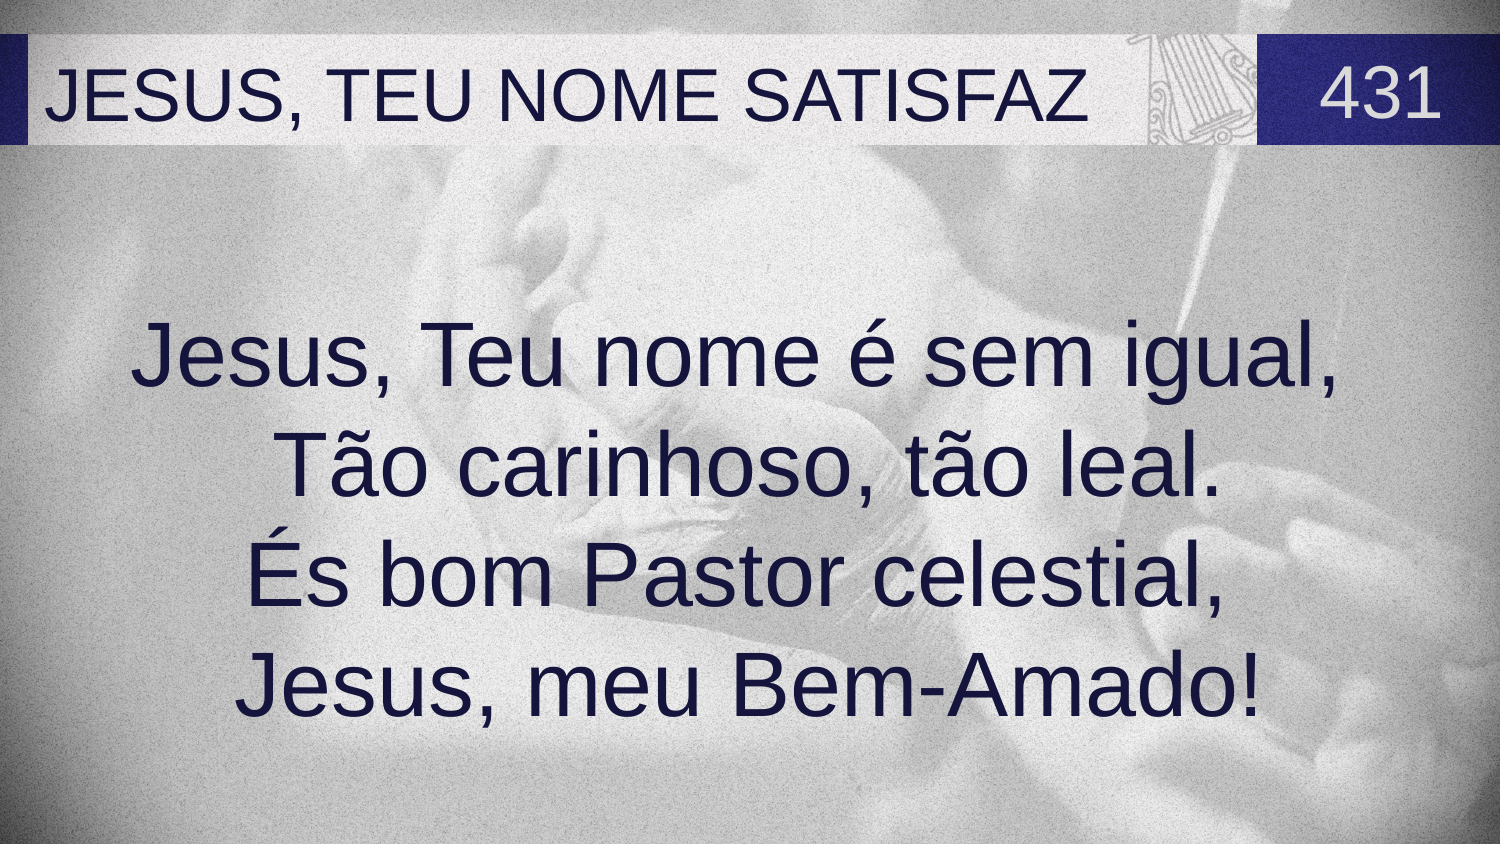

# JESUS, TEU NOME SATISFAZ
431
Jesus, Teu nome é sem igual,
Tão carinhoso, tão leal.
És bom Pastor celestial,
Jesus, meu Bem-Amado!